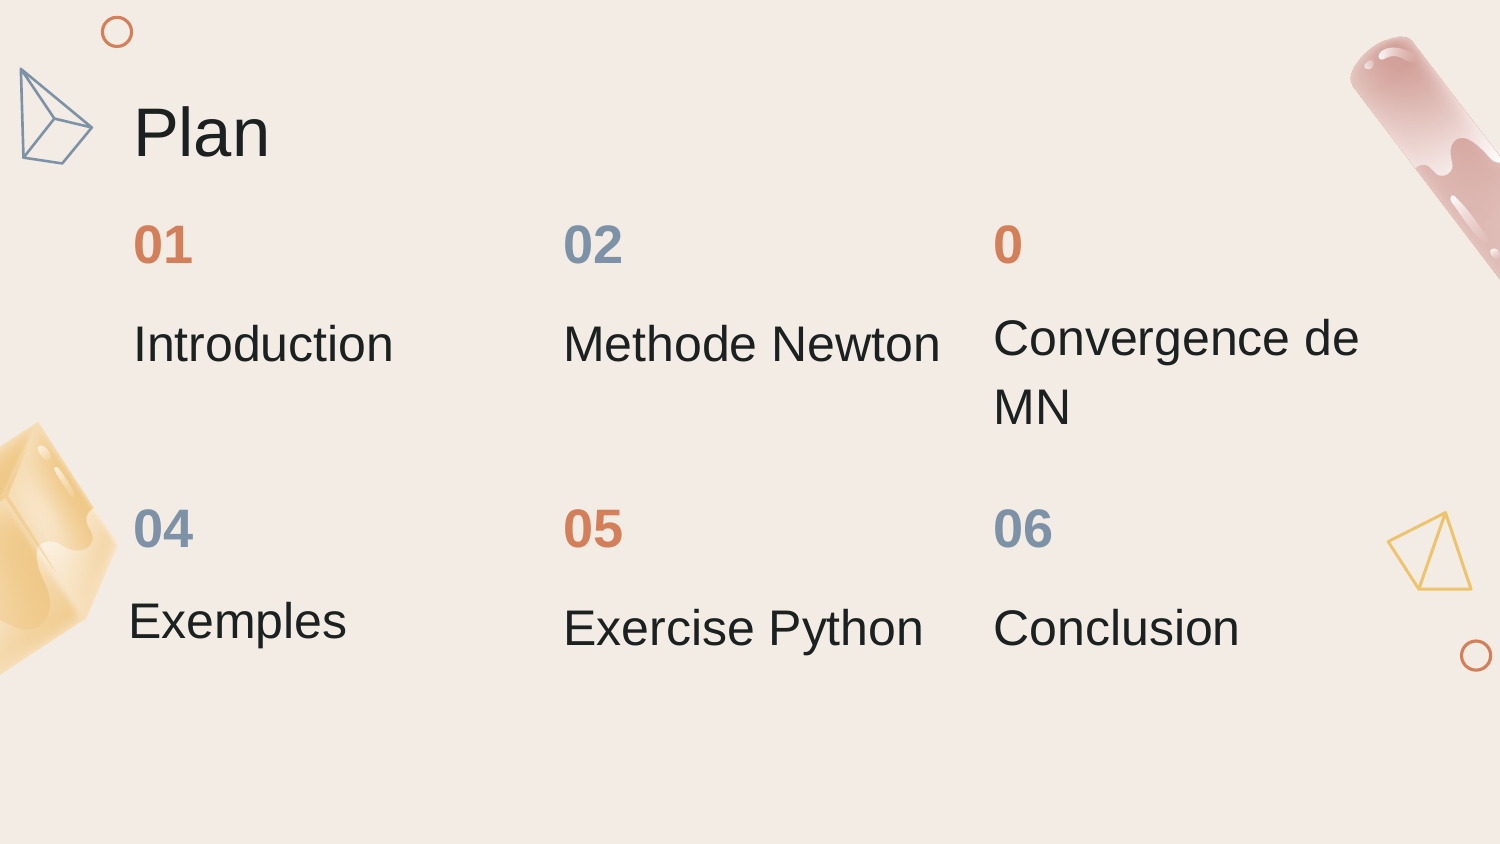

# Plan
01
02
0
Introduction
Methode Newton
Convergence de MN
04
05
06
Exemples
Exercise Python
Conclusion